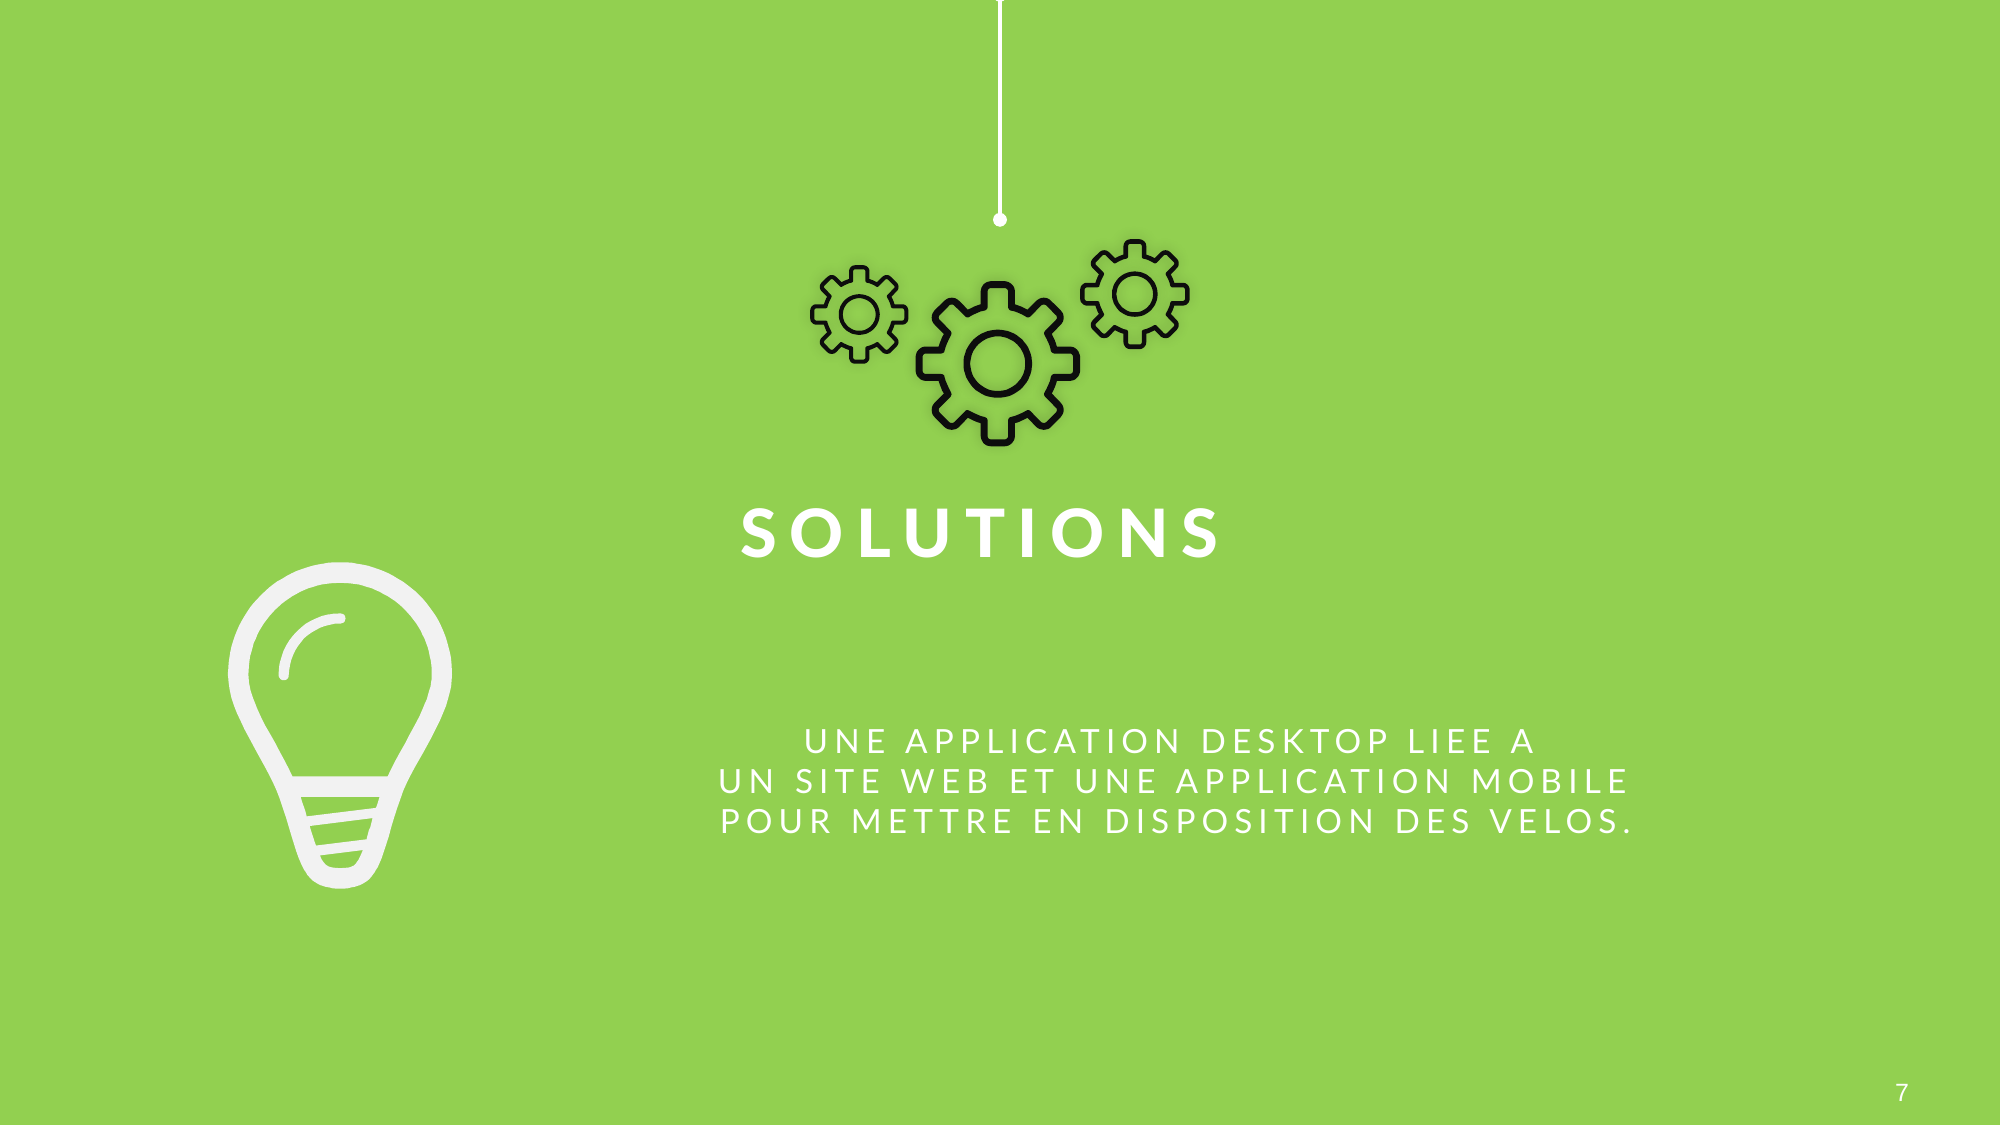

SOLUTIONS

UNE APPLICATION DESKTOP LIEE A
UN SITE WEB ET UNE APPLICATION MOBILE POUR METTRE EN DISPOSITION DES VELOS.

7